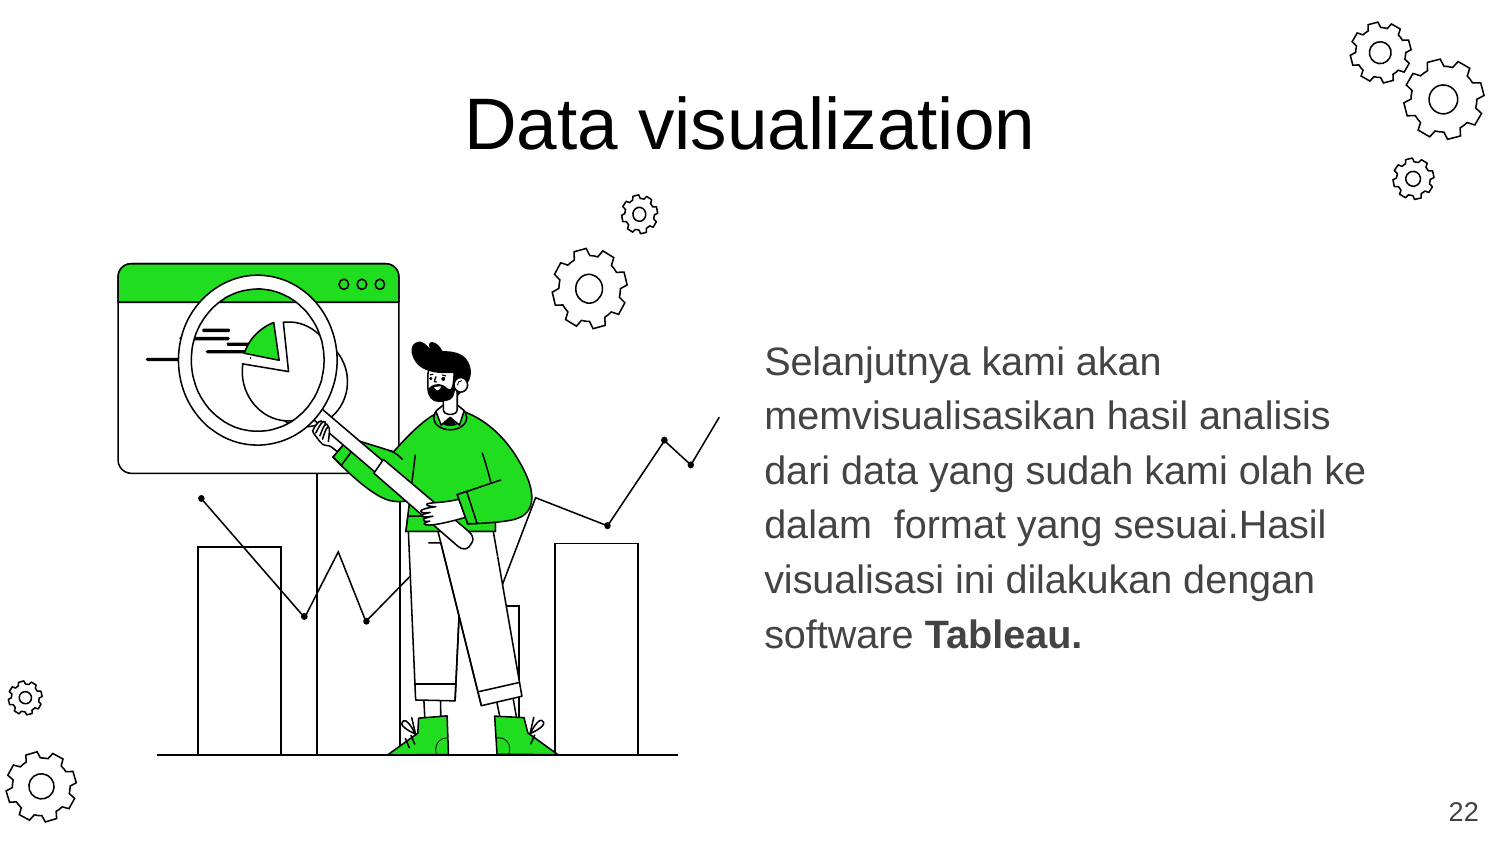

# Data visualization

Selanjutnya kami akan memvisualisasikan hasil analisis dari data yang sudah kami olah ke dalam  format yang sesuai.Hasil visualisasi ini dilakukan dengan software Tableau.

22